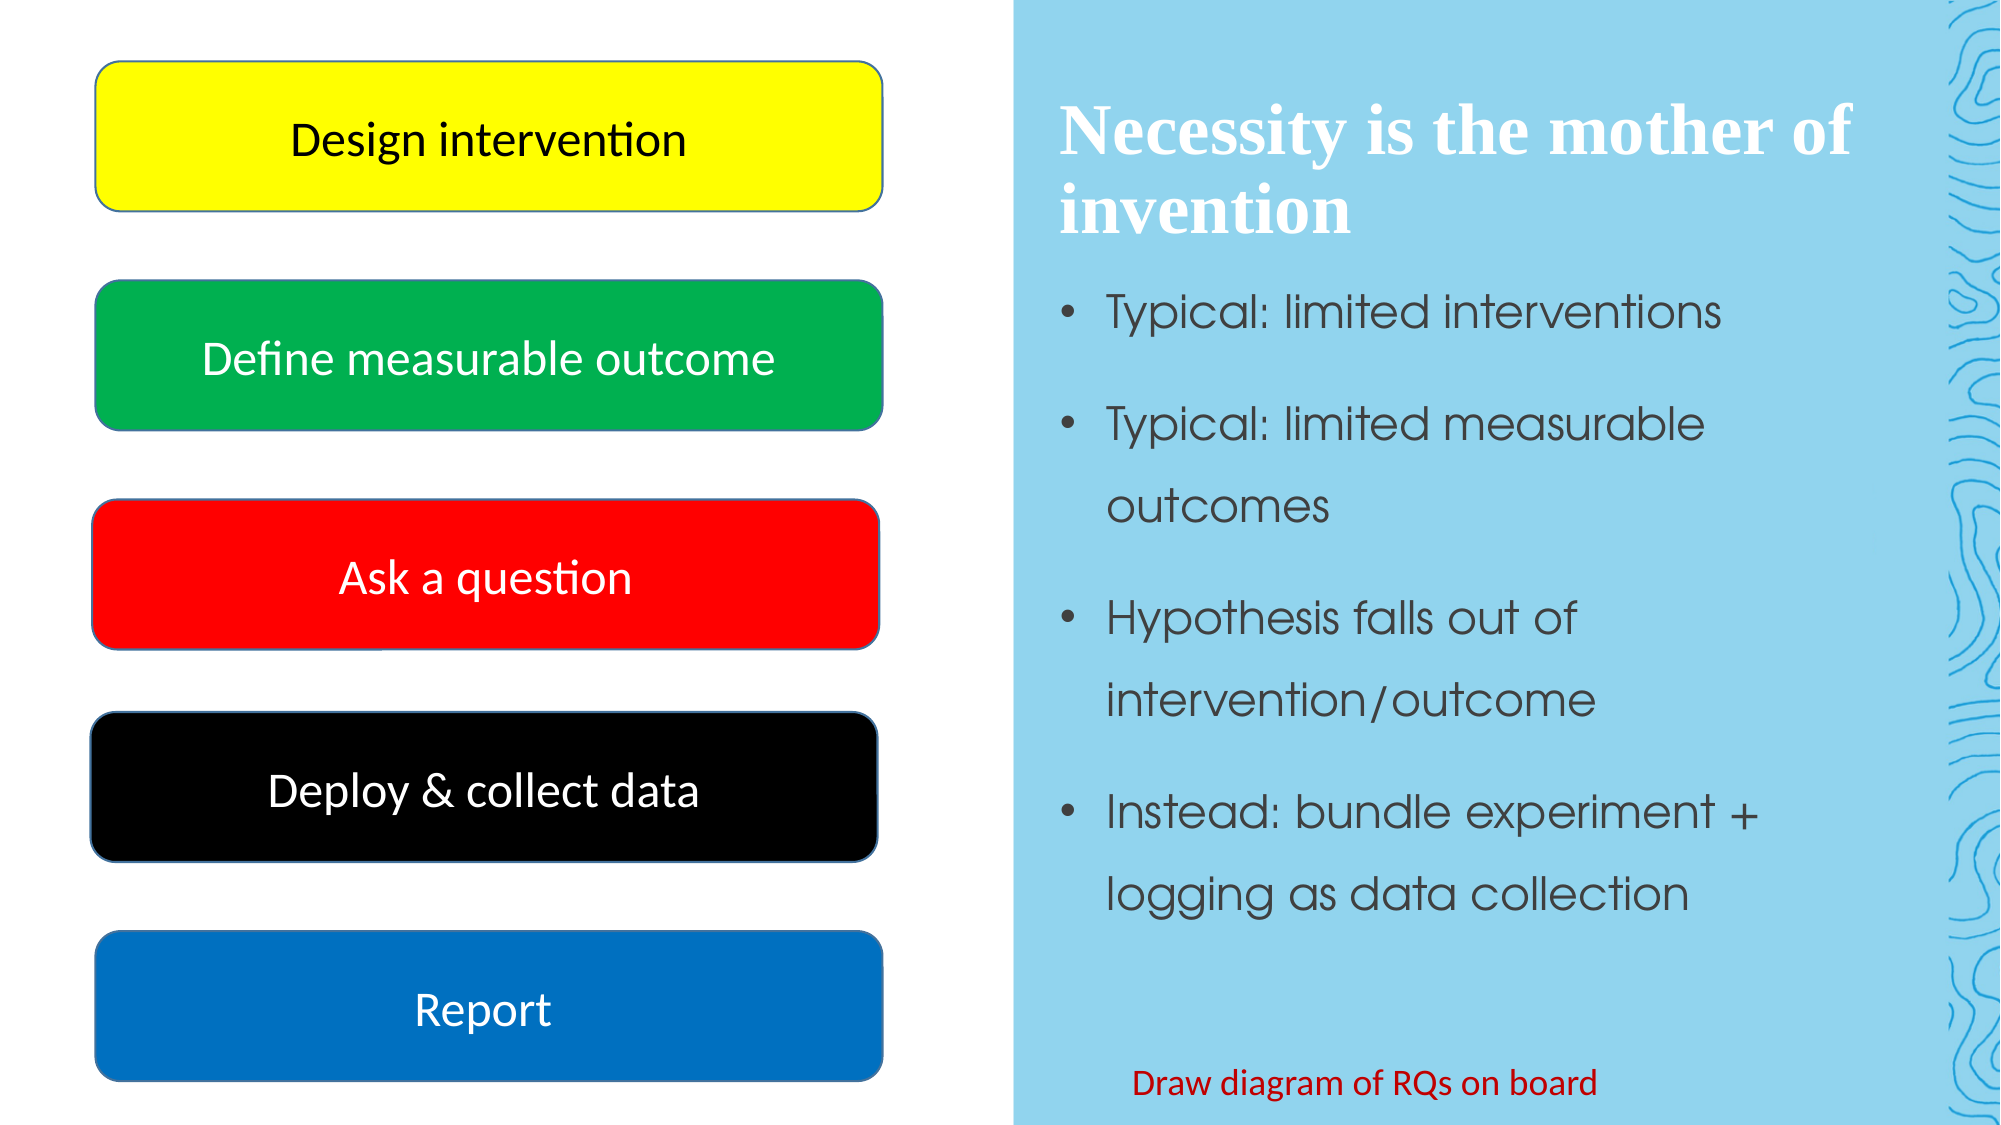

Design intervention
# Necessity is the mother of invention
Typical: limited interventions
Typical: limited measurable outcomes
Hypothesis falls out of intervention/outcome
Instead: bundle experiment + logging as data collection

Define measurable outcome
Ask a question
Deploy & collect data
Report
Draw diagram of RQs on board